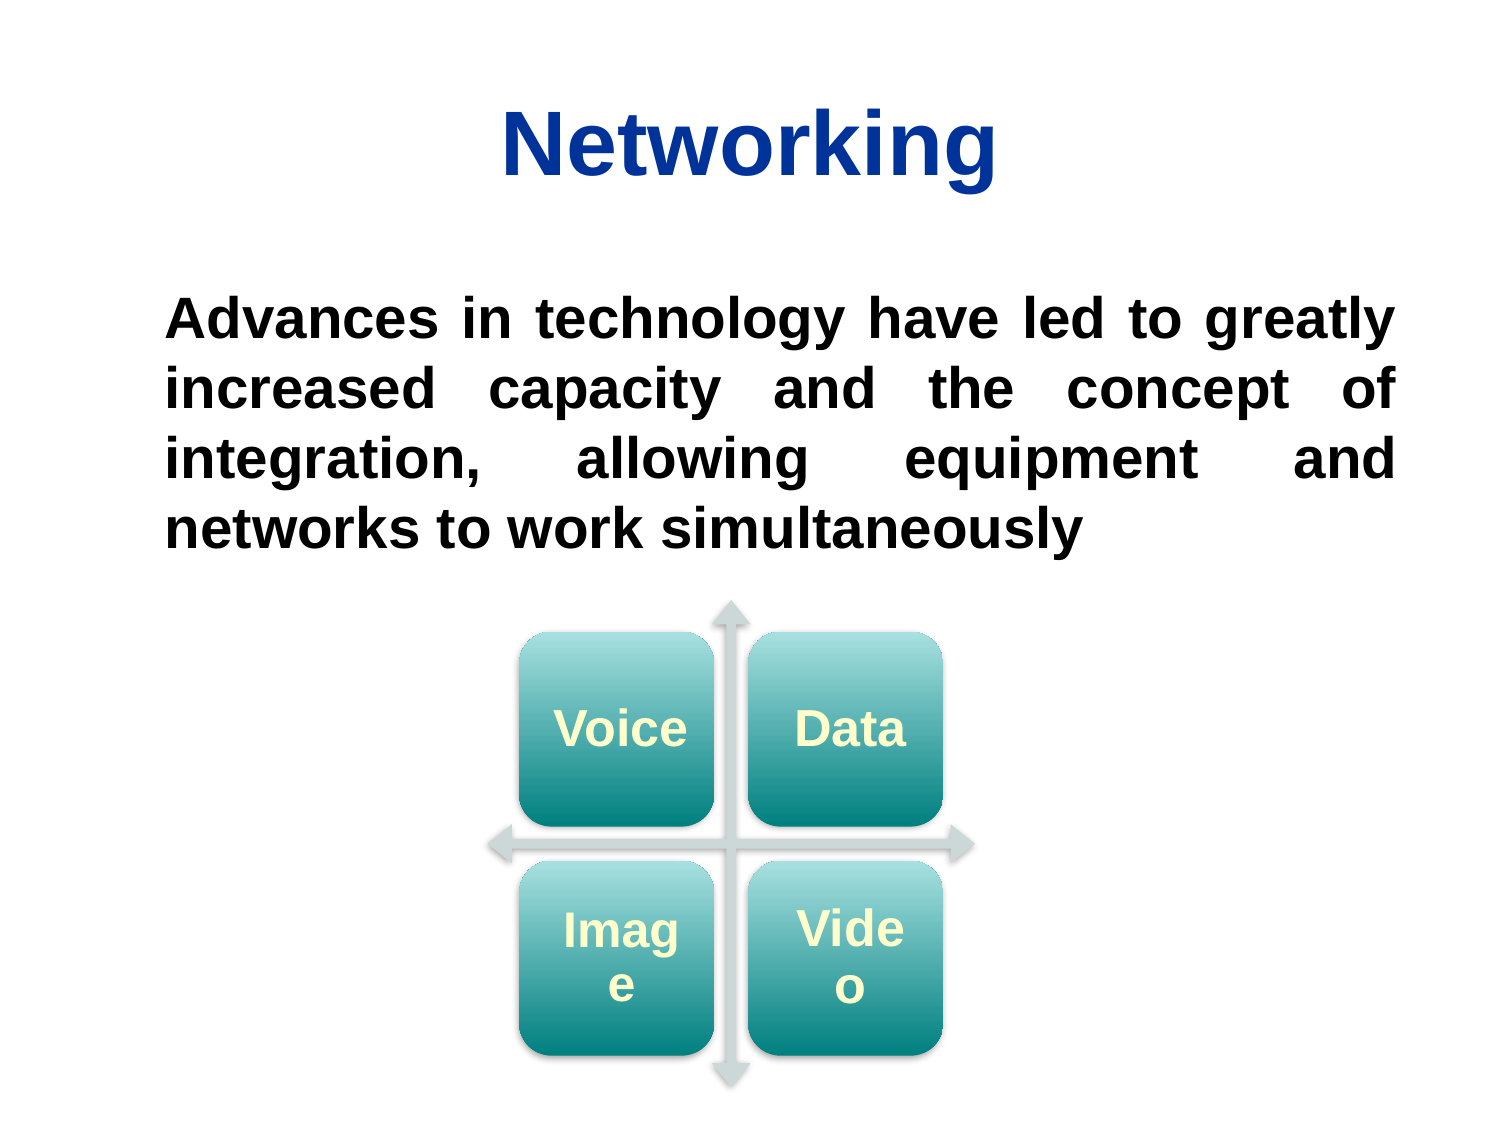

# Networking

Advances in technology have led to greatly increased capacity and the concept of integration, allowing equipment and networks to work simultaneously

Voice
Data
Image
Video